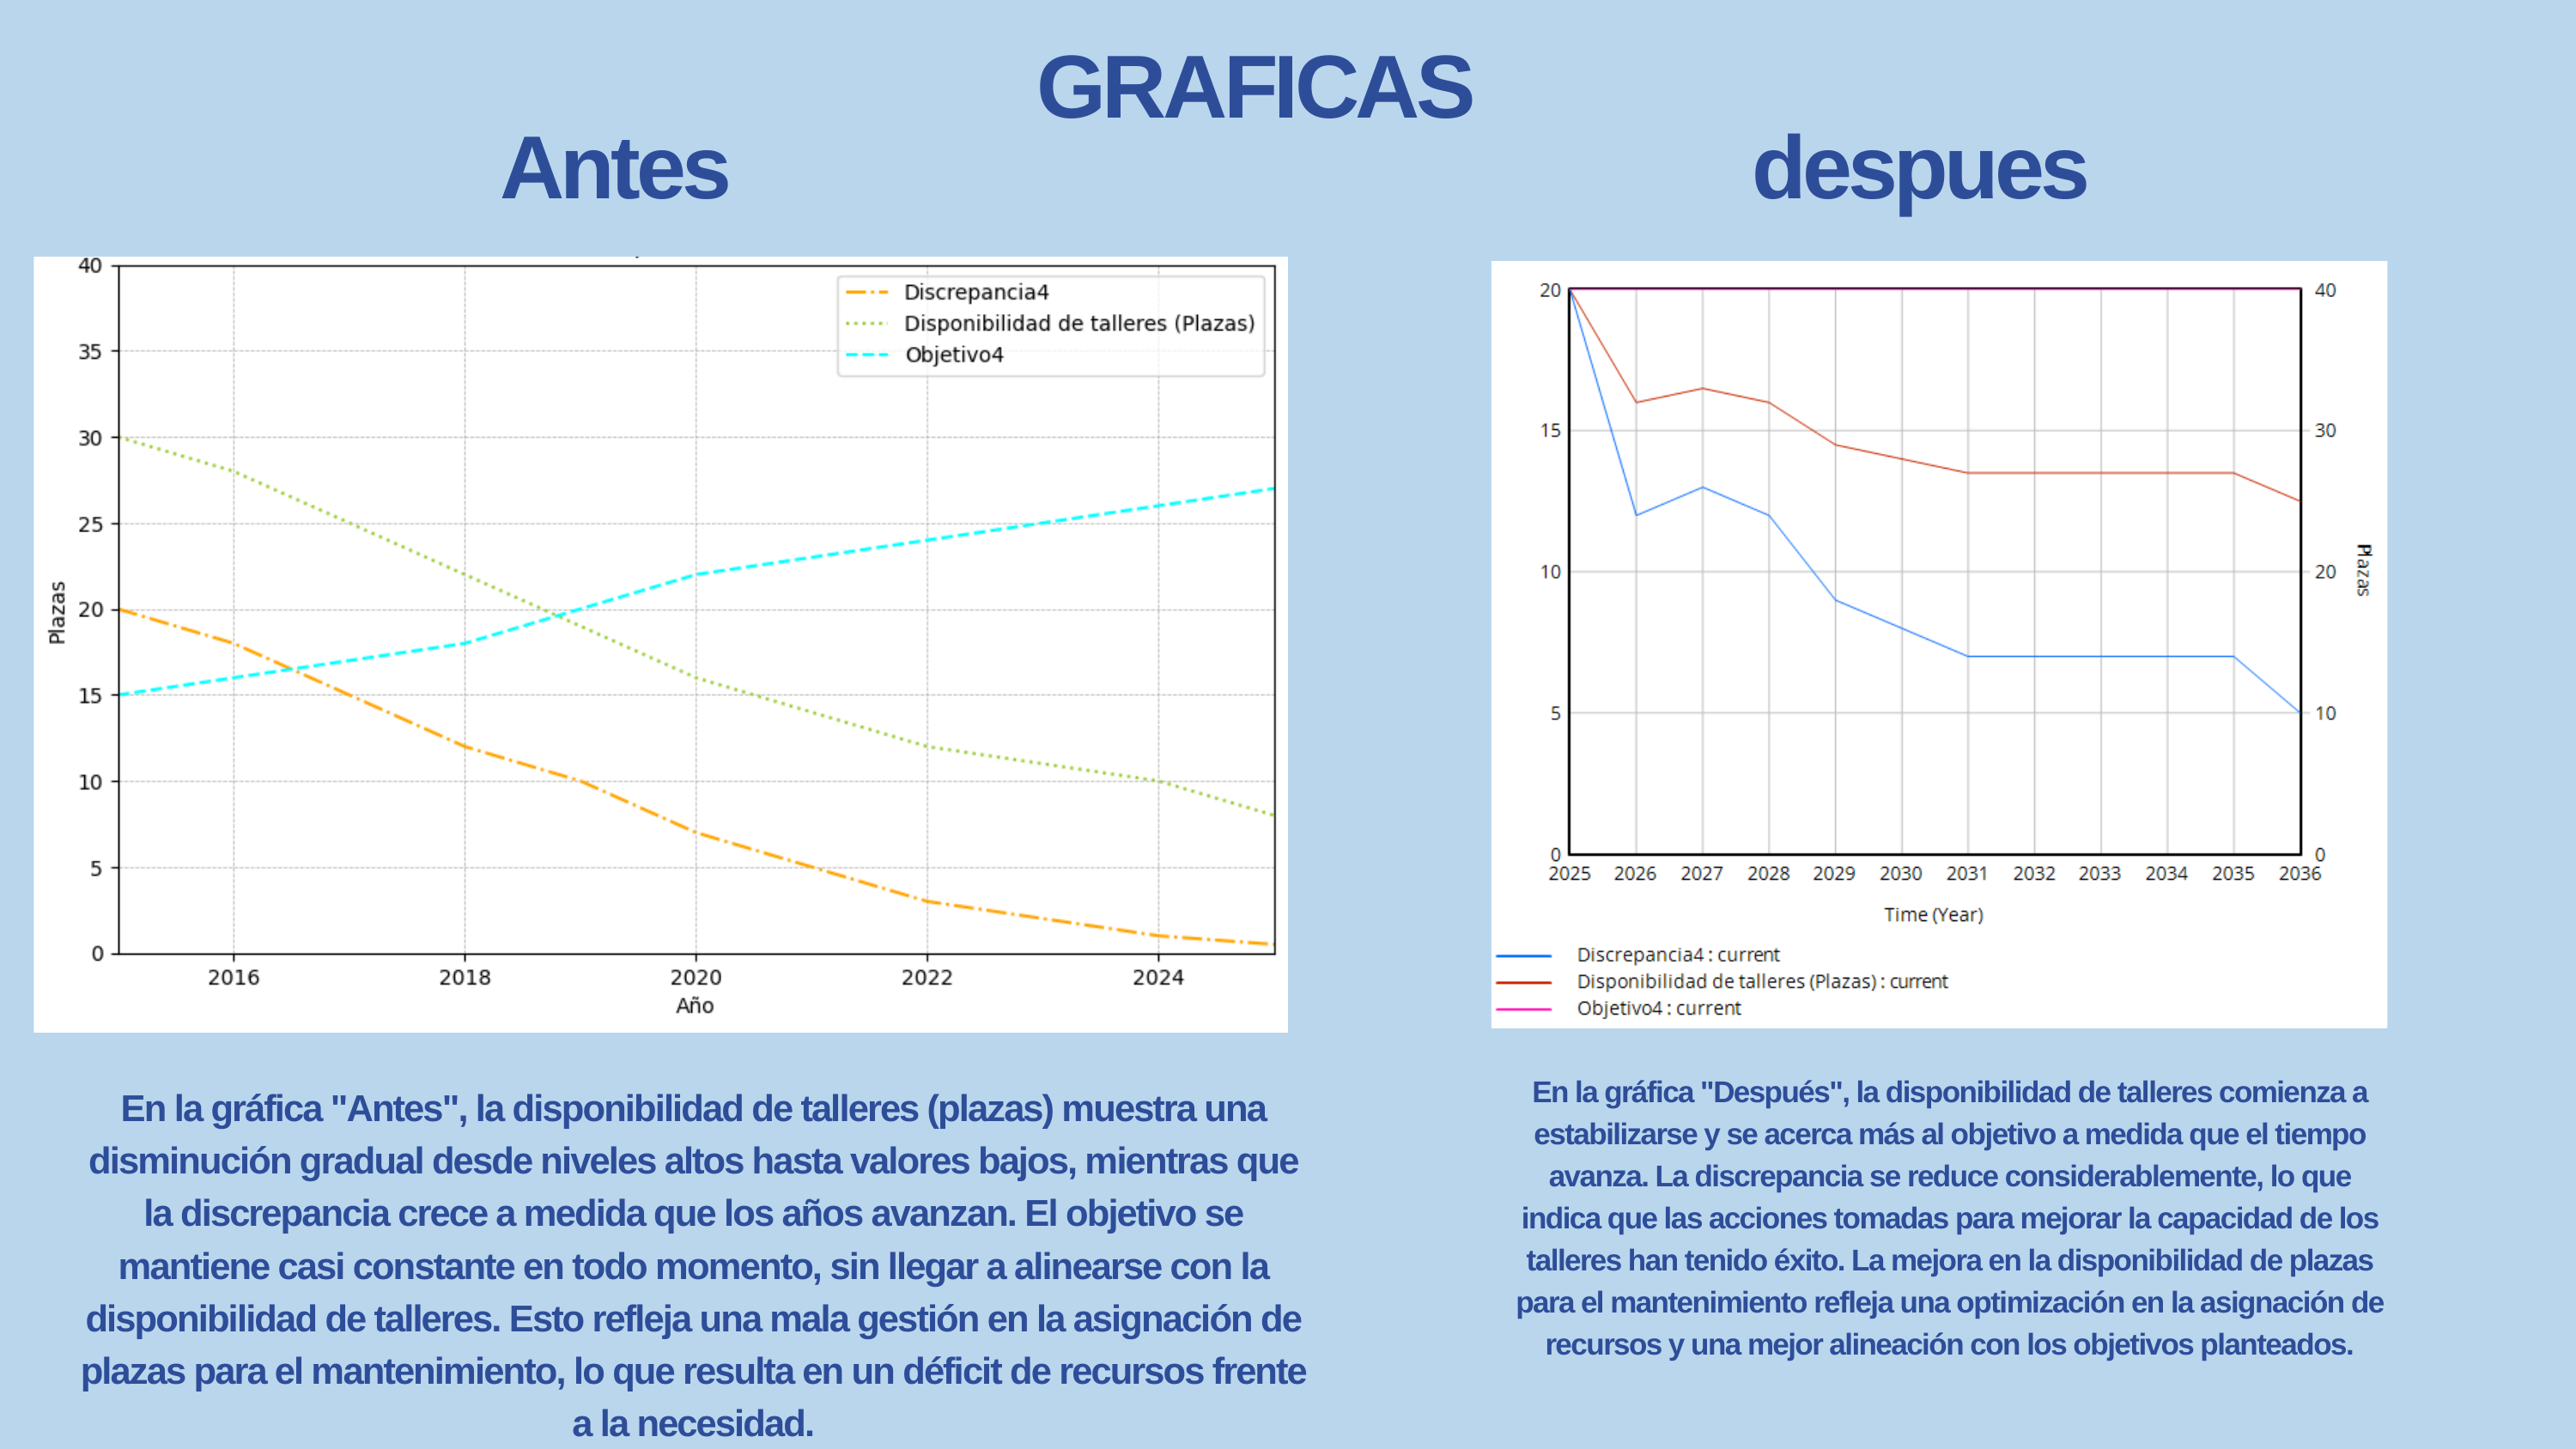

GRAFICAS
Antes
despues

En la gráfica "Después", la disponibilidad de talleres comienza a estabilizarse y se acerca más al objetivo a medida que el tiempo avanza. La discrepancia se reduce considerablemente, lo que indica que las acciones tomadas para mejorar la capacidad de los talleres han tenido éxito. La mejora en la disponibilidad de plazas para el mantenimiento refleja una optimización en la asignación de recursos y una mejor alineación con los objetivos planteados.
En la gráfica "Antes", la disponibilidad de talleres (plazas) muestra una disminución gradual desde niveles altos hasta valores bajos, mientras que la discrepancia crece a medida que los años avanzan. El objetivo se mantiene casi constante en todo momento, sin llegar a alinearse con la disponibilidad de talleres. Esto refleja una mala gestión en la asignación de plazas para el mantenimiento, lo que resulta en un déficit de recursos frente a la necesidad.